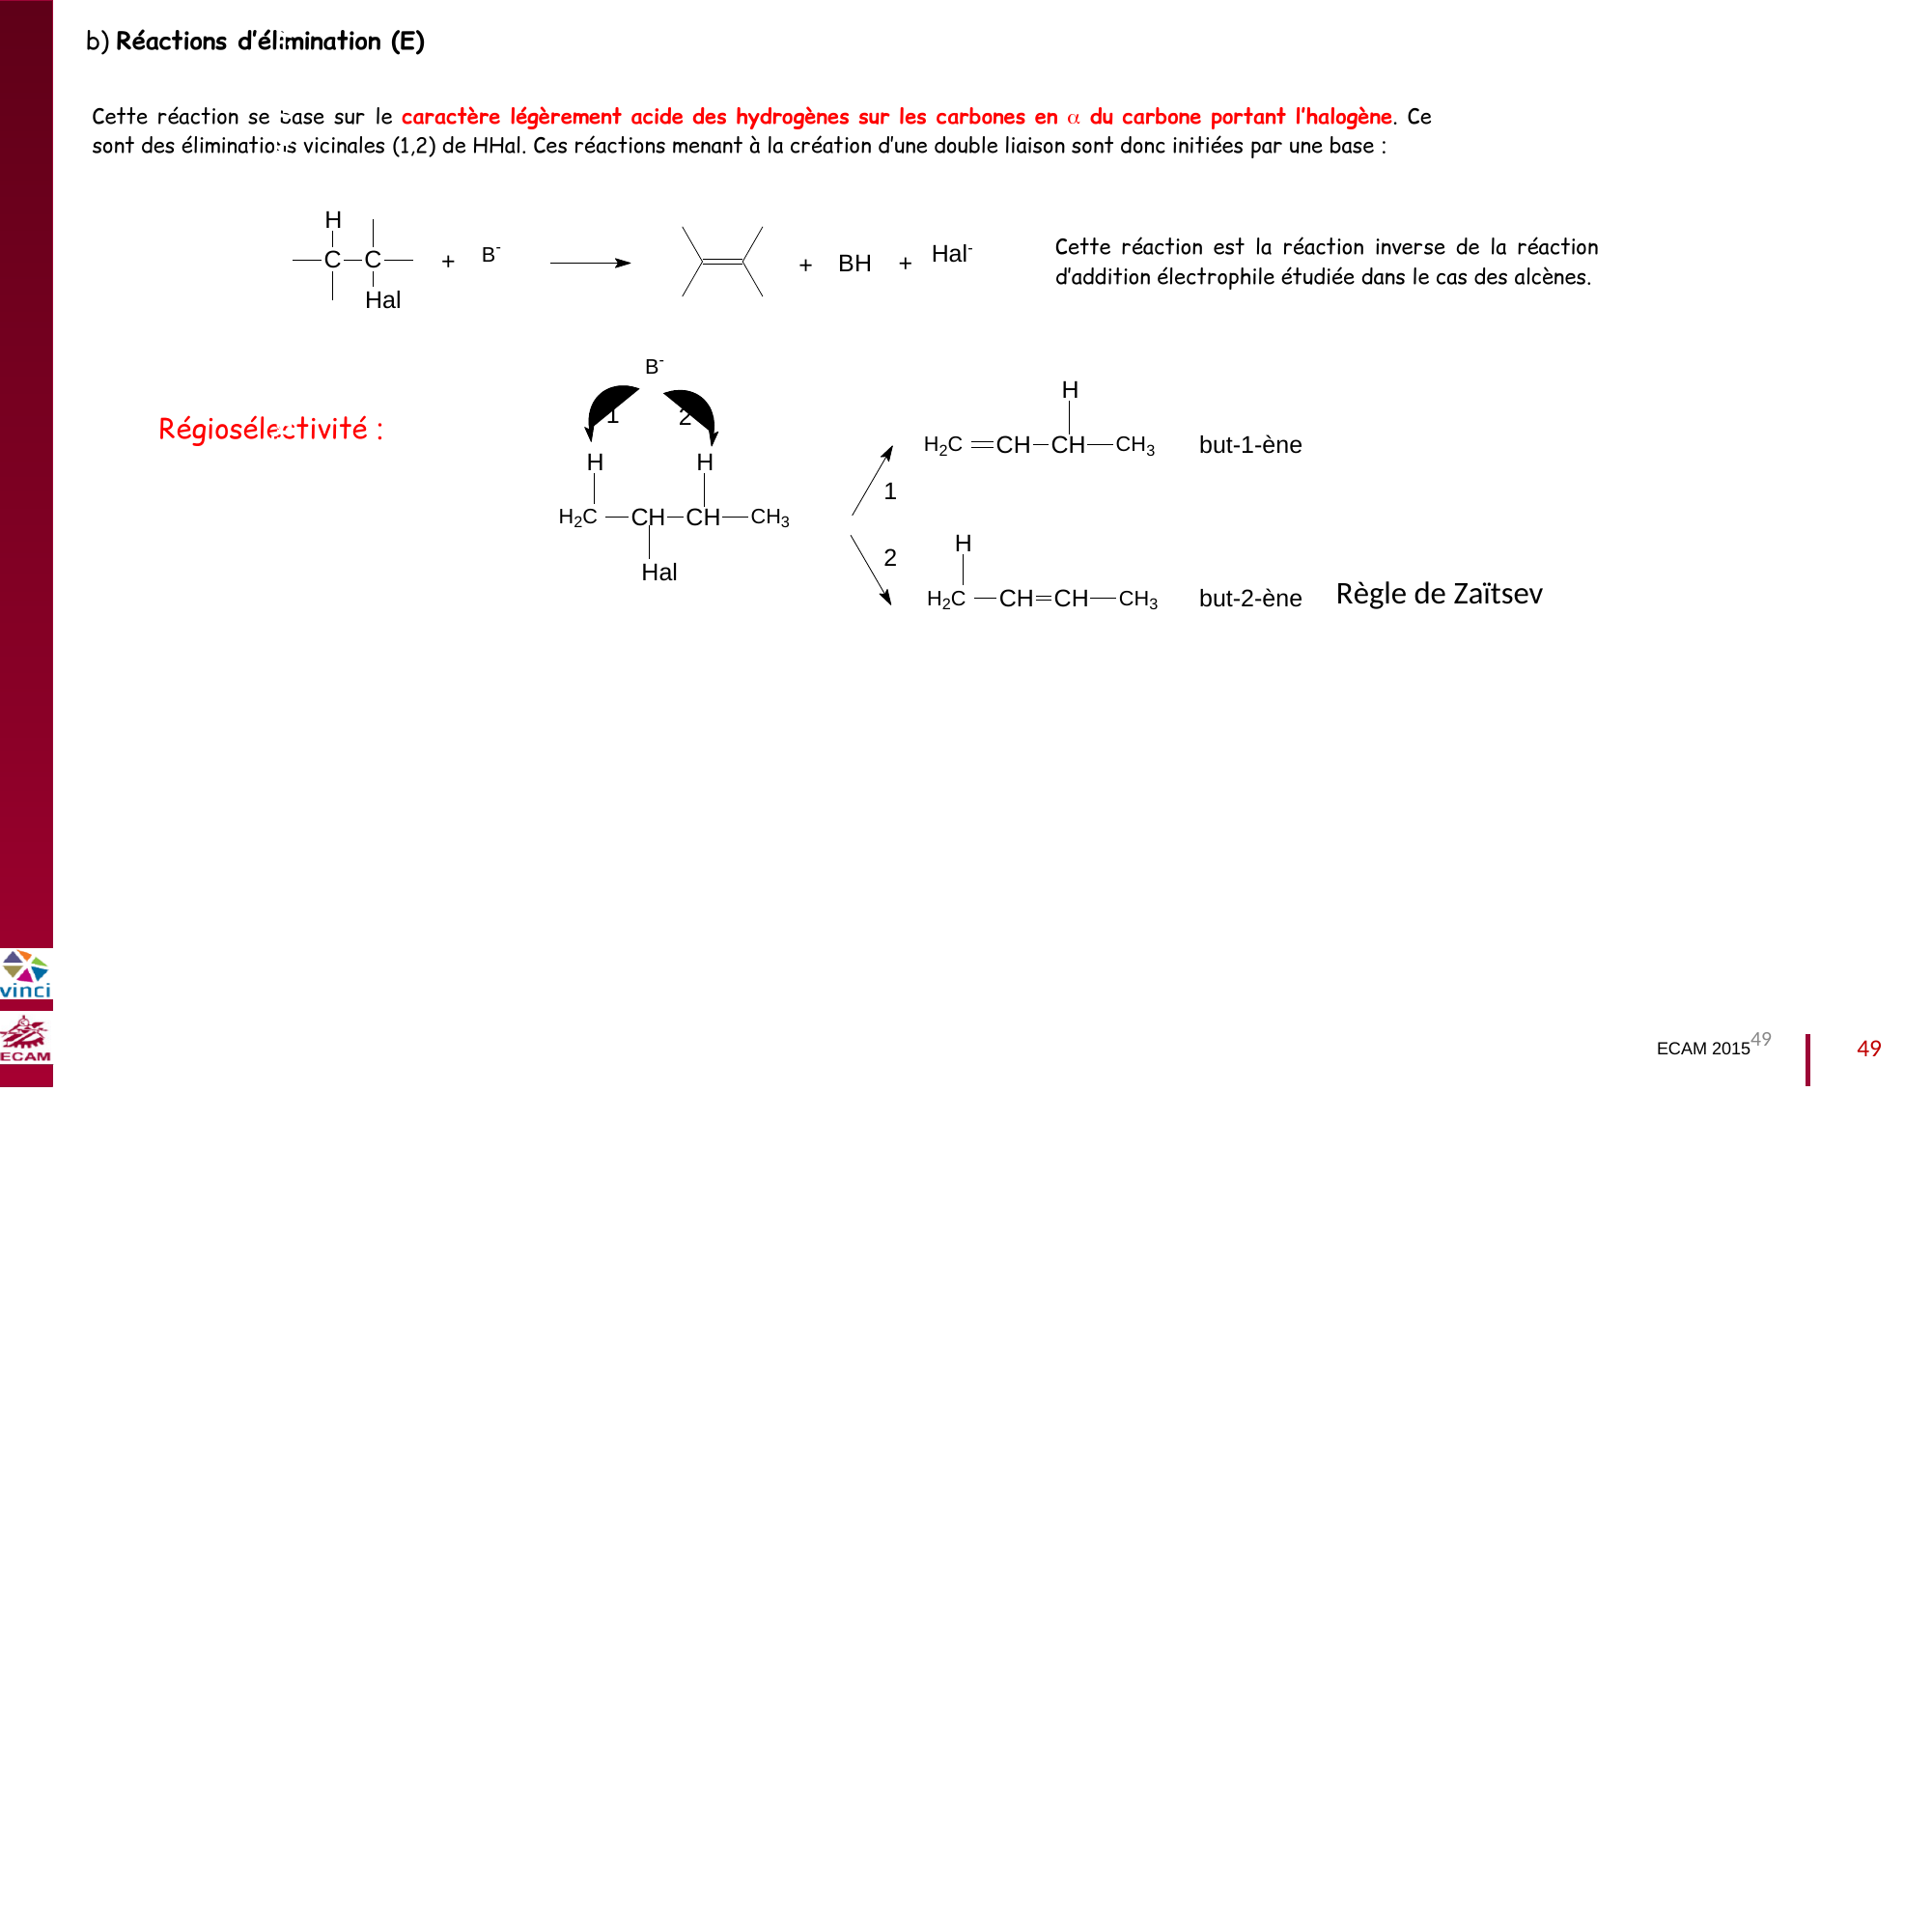

b) Réactions d’élimination (E)
Cette réaction se base sur le caractère légèrement acide des hydrogènes sur les carbones en α du carbone portant l’halogène. Ce
sont des éliminations vicinales (1,2) de HHal. Ces réactions menant à la création d’une double liaison sont donc initiées par une base :
H

Cette réaction est la réaction inverse de la réaction
d’addition électrophile étudiée dans le cas des alcènes.
B-

Hal-
C   C
+
BH
+
+

B2040-Chimie du vivant et environnement
Hal
B-
H

1
2
Régiosélectivité :

H2C
CH
CH
CH3
but-1-ène

H
H

1

H2C
CH
CH
CH3

H

2

Hal

Règle de Zaïtsev
H2C
CH
CH
CH3
but-2-ène

ECAM 201549

49